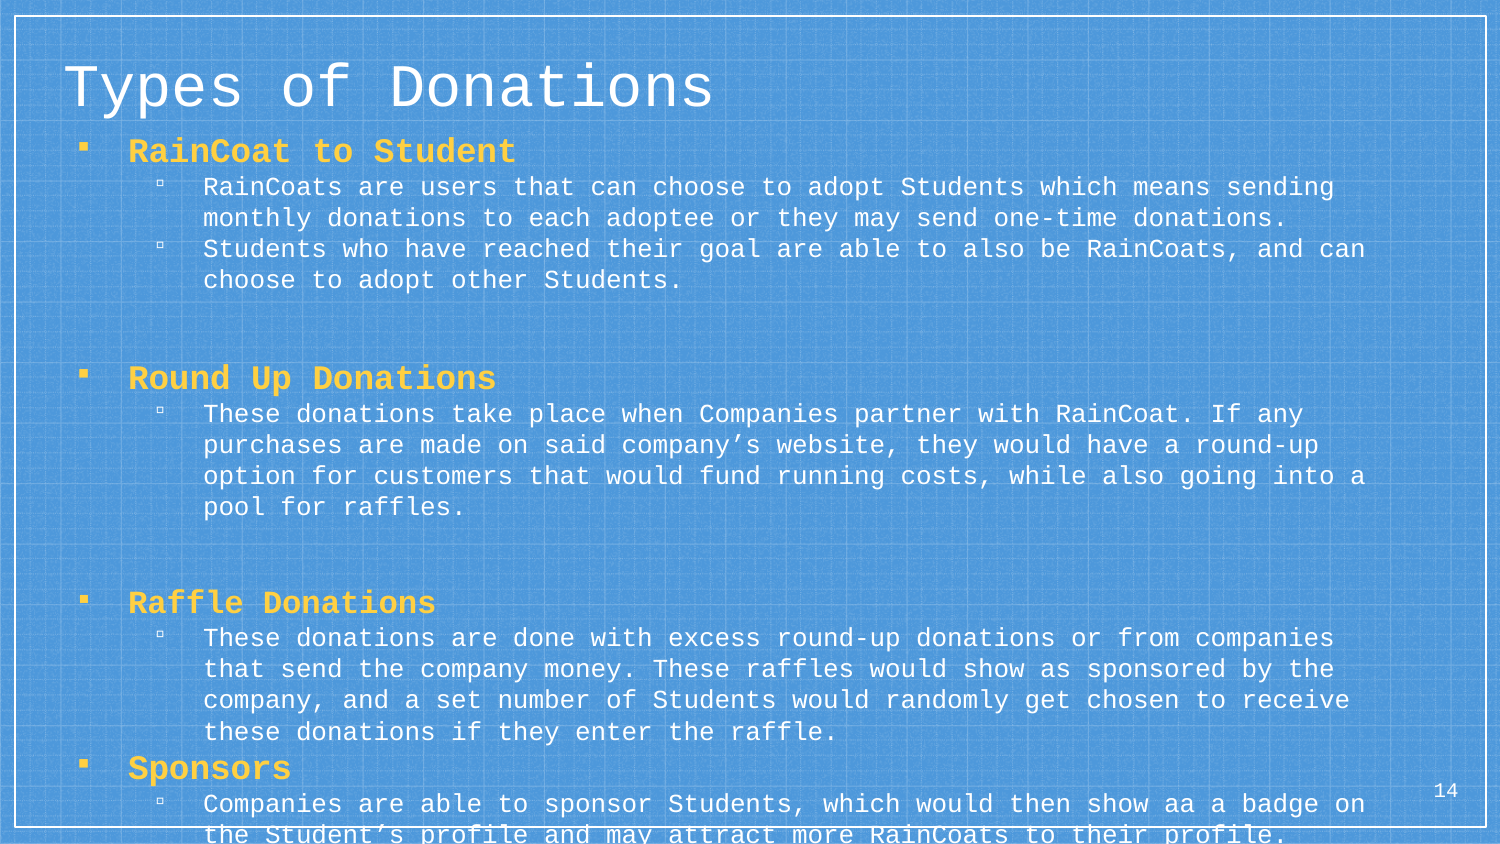

# Types of Donations
RainCoat to Student
RainCoats are users that can choose to adopt Students which means sending monthly donations to each adoptee or they may send one-time donations.
Students who have reached their goal are able to also be RainCoats, and can choose to adopt other Students.

Round Up Donations
These donations take place when Companies partner with RainCoat. If any purchases are made on said company’s website, they would have a round-up option for customers that would fund running costs, while also going into a pool for raffles.

Raffle Donations
These donations are done with excess round-up donations or from companies that send the company money. These raffles would show as sponsored by the company, and a set number of Students would randomly get chosen to receive these donations if they enter the raffle.
Sponsors
Companies are able to sponsor Students, which would then show aa a badge on the Student’s profile and may attract more RainCoats to their profile.
14